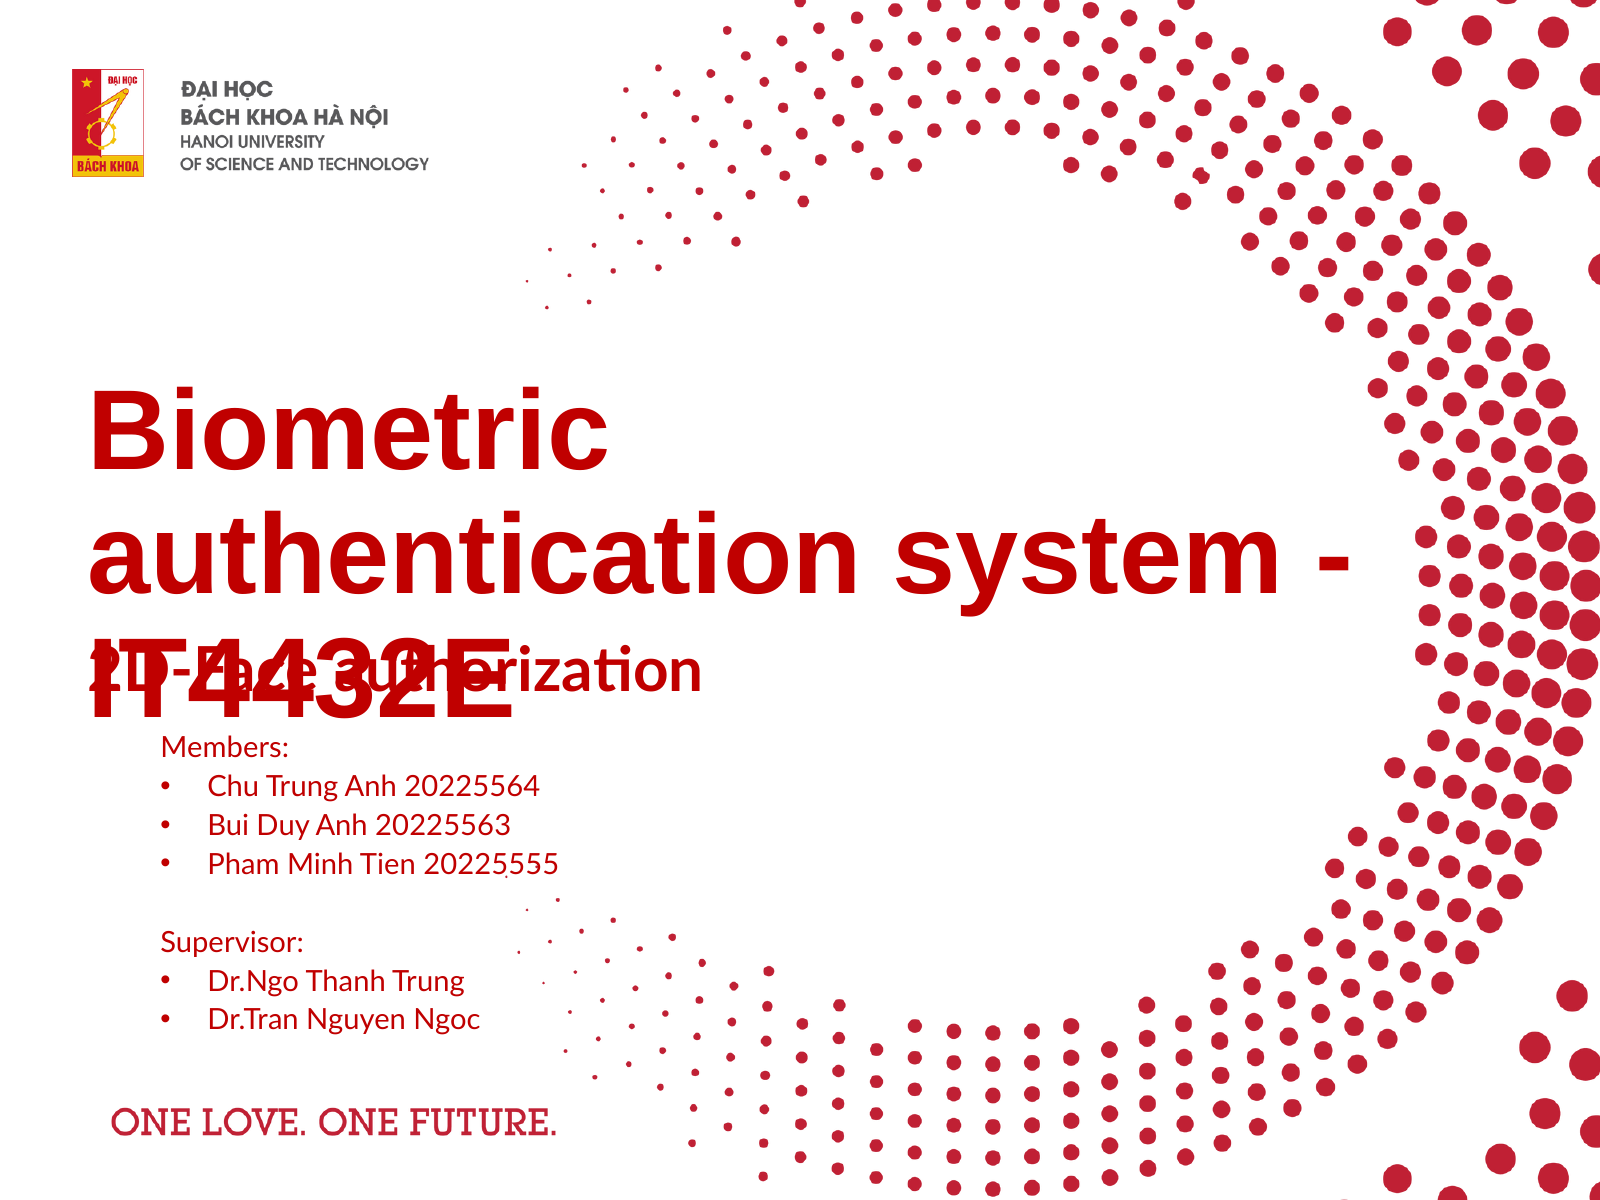

Biometric authentication system - IT4432E
2D-Face authorization
Members:
Chu Trung Anh 20225564
Bui Duy Anh 20225563
Pham Minh Tien 20225555

Supervisor:
Dr.Ngo Thanh Trung
Dr.Tran Nguyen Ngoc